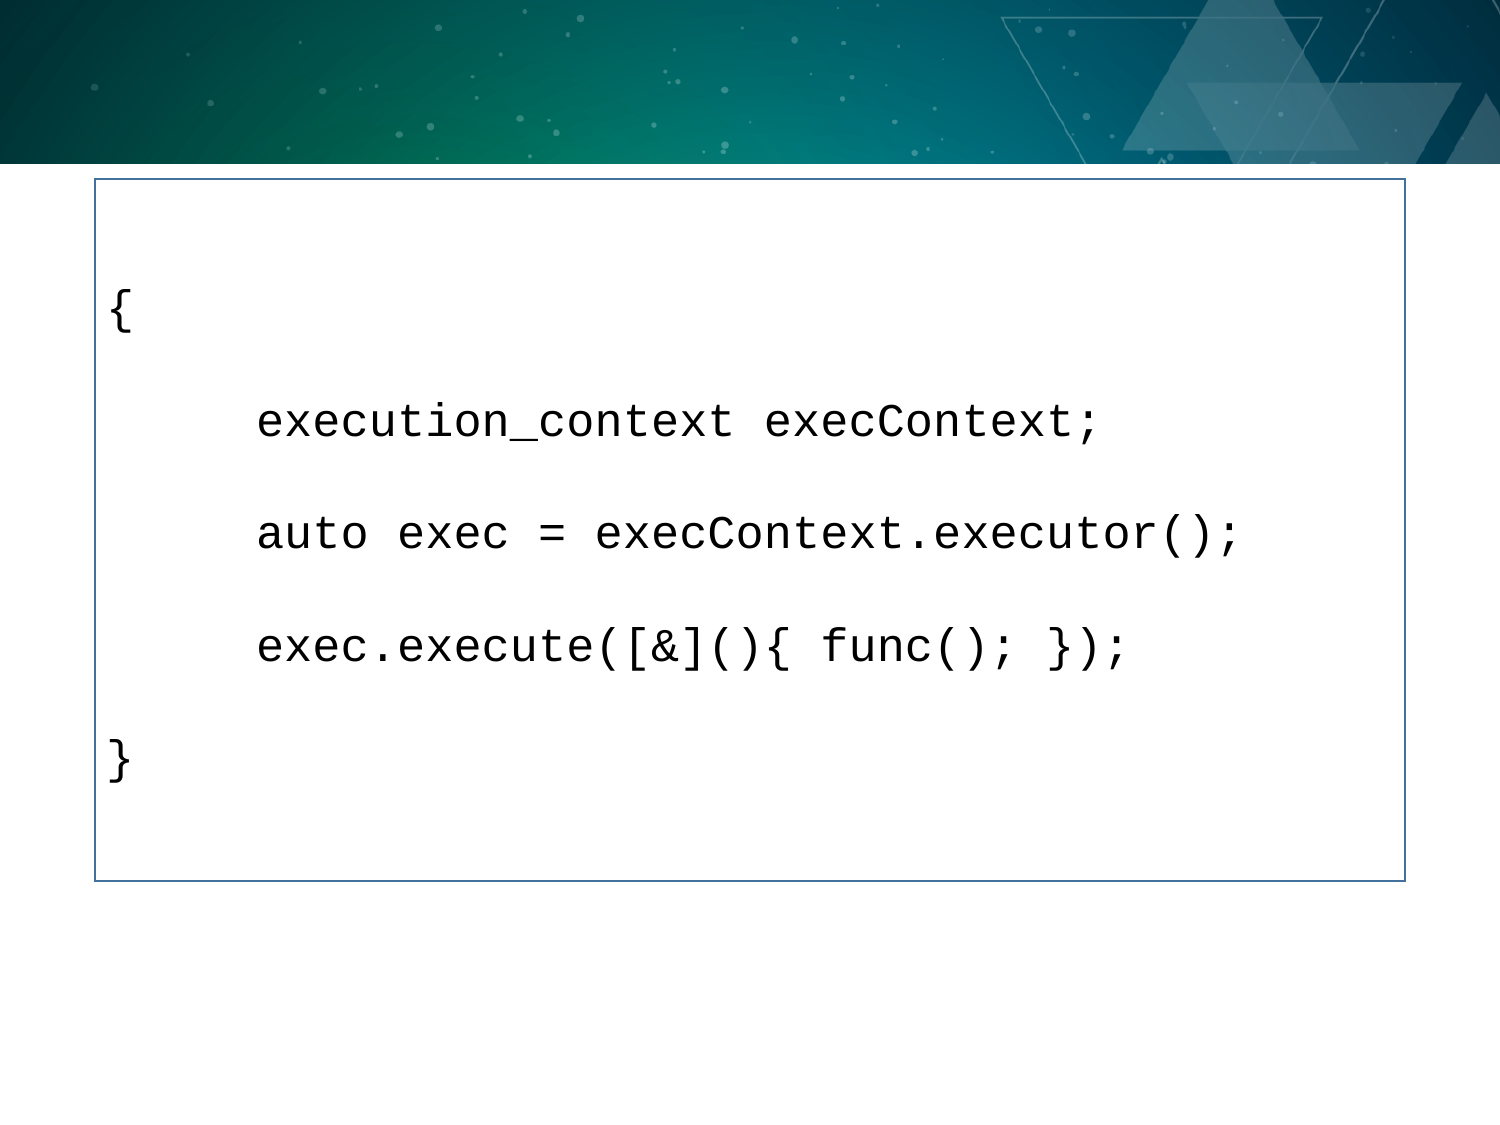

{

	execution_context execContext;

	auto exec = execContext.executor();

	exec.execute([&](){ func(); });

}